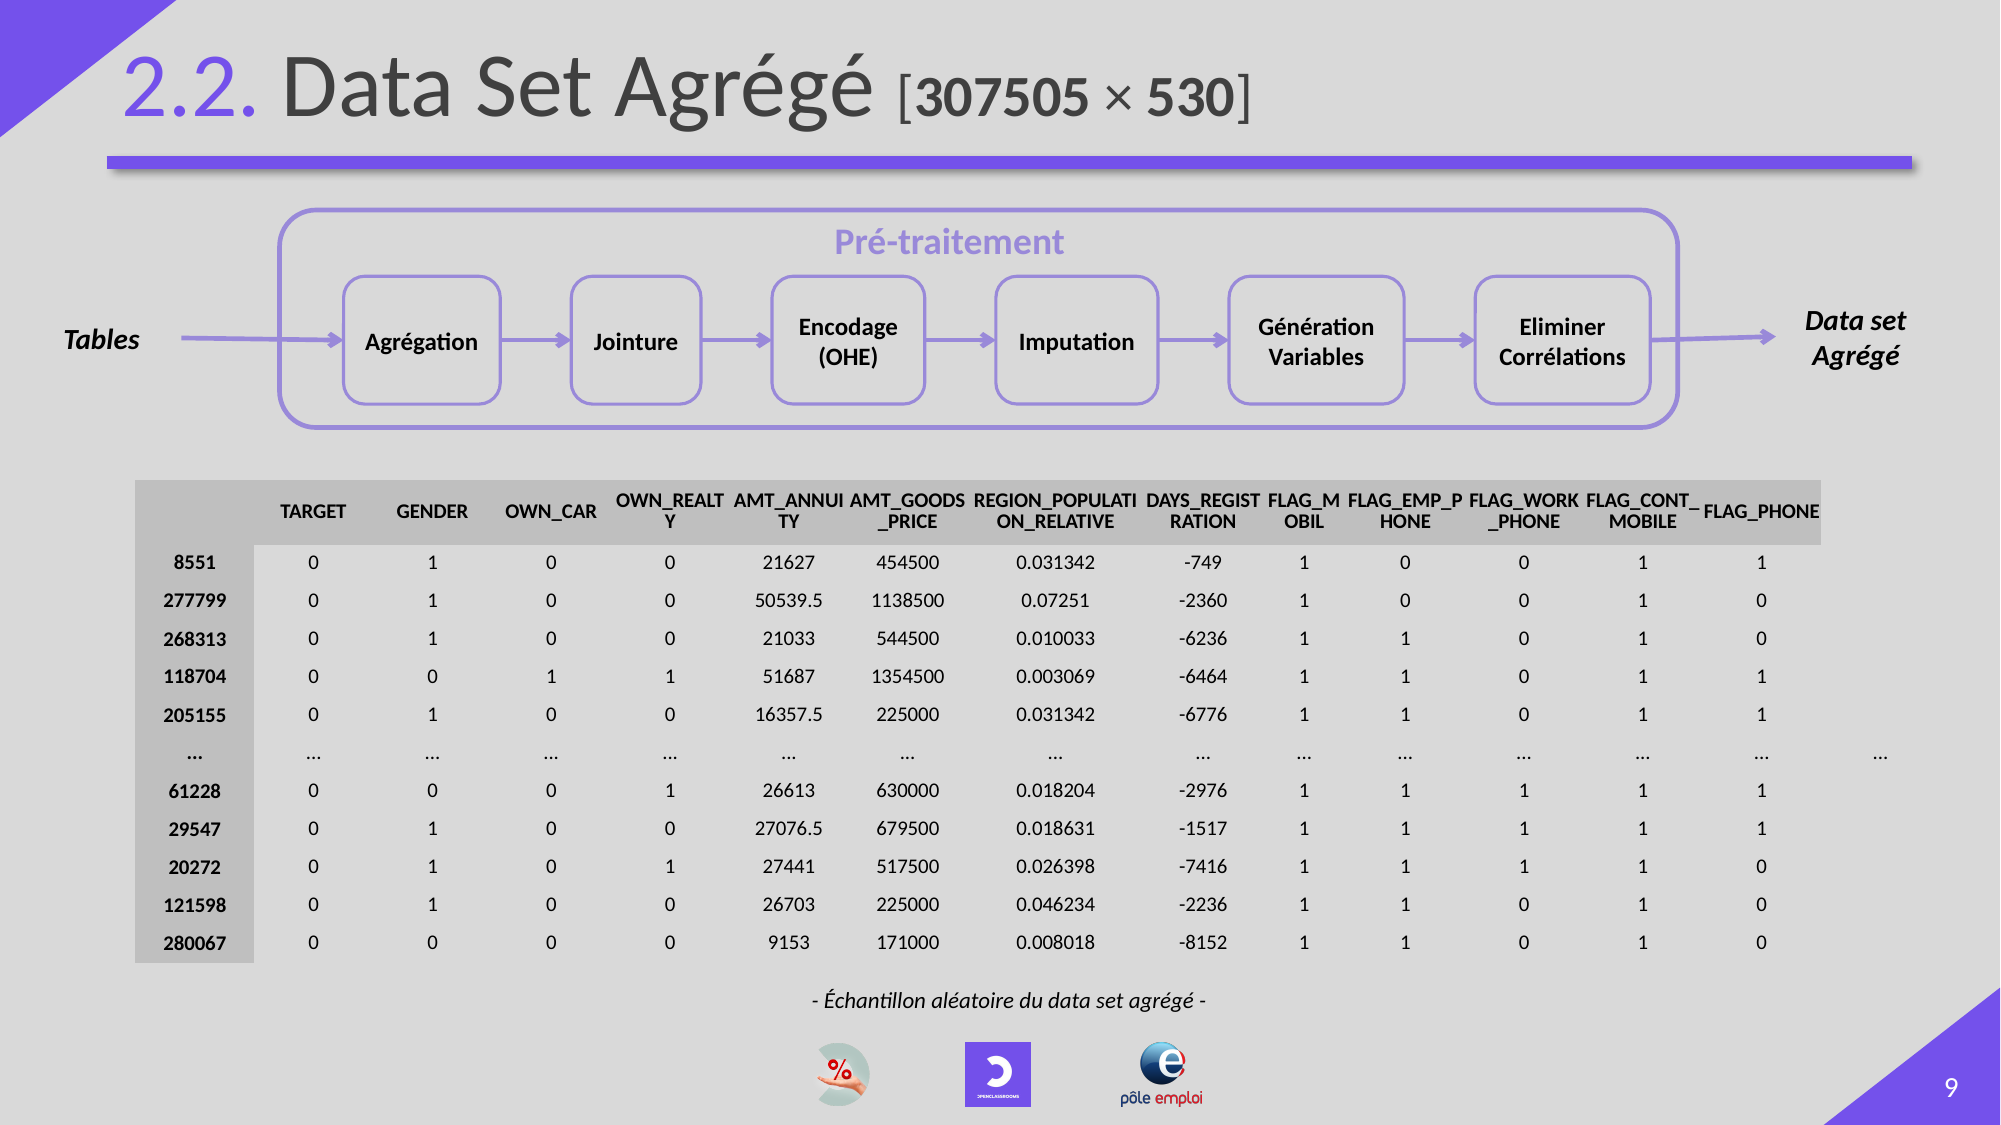

# 2.2. Data Set Agrégé [307505 × 530]

Pré-traitement
Agrégation
Jointure
Encodage (OHE)
Imputation
Génération Variables
Eliminer Corrélations
Data set Agrégé
Tables
|  | TARGET | GENDER | OWN\_CAR | OWN\_REALTY | AMT\_ANNUITY | AMT\_GOODS\_PRICE | REGION\_POPULATION\_RELATIVE | DAYS\_REGISTRATION | FLAG\_MOBIL | FLAG\_EMP\_PHONE | FLAG\_WORK\_PHONE | FLAG\_CONT\_MOBILE | FLAG\_PHONE |  |
| --- | --- | --- | --- | --- | --- | --- | --- | --- | --- | --- | --- | --- | --- | --- |
| 8551 | 0 | 1 | 0 | 0 | 21627 | 454500 | 0.031342 | -749 | 1 | 0 | 0 | 1 | 1 |  |
| 277799 | 0 | 1 | 0 | 0 | 50539.5 | 1138500 | 0.07251 | -2360 | 1 | 0 | 0 | 1 | 0 |  |
| 268313 | 0 | 1 | 0 | 0 | 21033 | 544500 | 0.010033 | -6236 | 1 | 1 | 0 | 1 | 0 |  |
| 118704 | 0 | 0 | 1 | 1 | 51687 | 1354500 | 0.003069 | -6464 | 1 | 1 | 0 | 1 | 1 |  |
| 205155 | 0 | 1 | 0 | 0 | 16357.5 | 225000 | 0.031342 | -6776 | 1 | 1 | 0 | 1 | 1 |  |
| ... | ... | ... | ... | ... | ... | ... | ... | ... | ... | ... | ... | ... | ... | ... |
| 61228 | 0 | 0 | 0 | 1 | 26613 | 630000 | 0.018204 | -2976 | 1 | 1 | 1 | 1 | 1 |  |
| 29547 | 0 | 1 | 0 | 0 | 27076.5 | 679500 | 0.018631 | -1517 | 1 | 1 | 1 | 1 | 1 |  |
| 20272 | 0 | 1 | 0 | 1 | 27441 | 517500 | 0.026398 | -7416 | 1 | 1 | 1 | 1 | 0 |  |
| 121598 | 0 | 1 | 0 | 0 | 26703 | 225000 | 0.046234 | -2236 | 1 | 1 | 0 | 1 | 0 |  |
| 280067 | 0 | 0 | 0 | 0 | 9153 | 171000 | 0.008018 | -8152 | 1 | 1 | 0 | 1 | 0 |  |
- Échantillon aléatoire du data set agrégé -
9